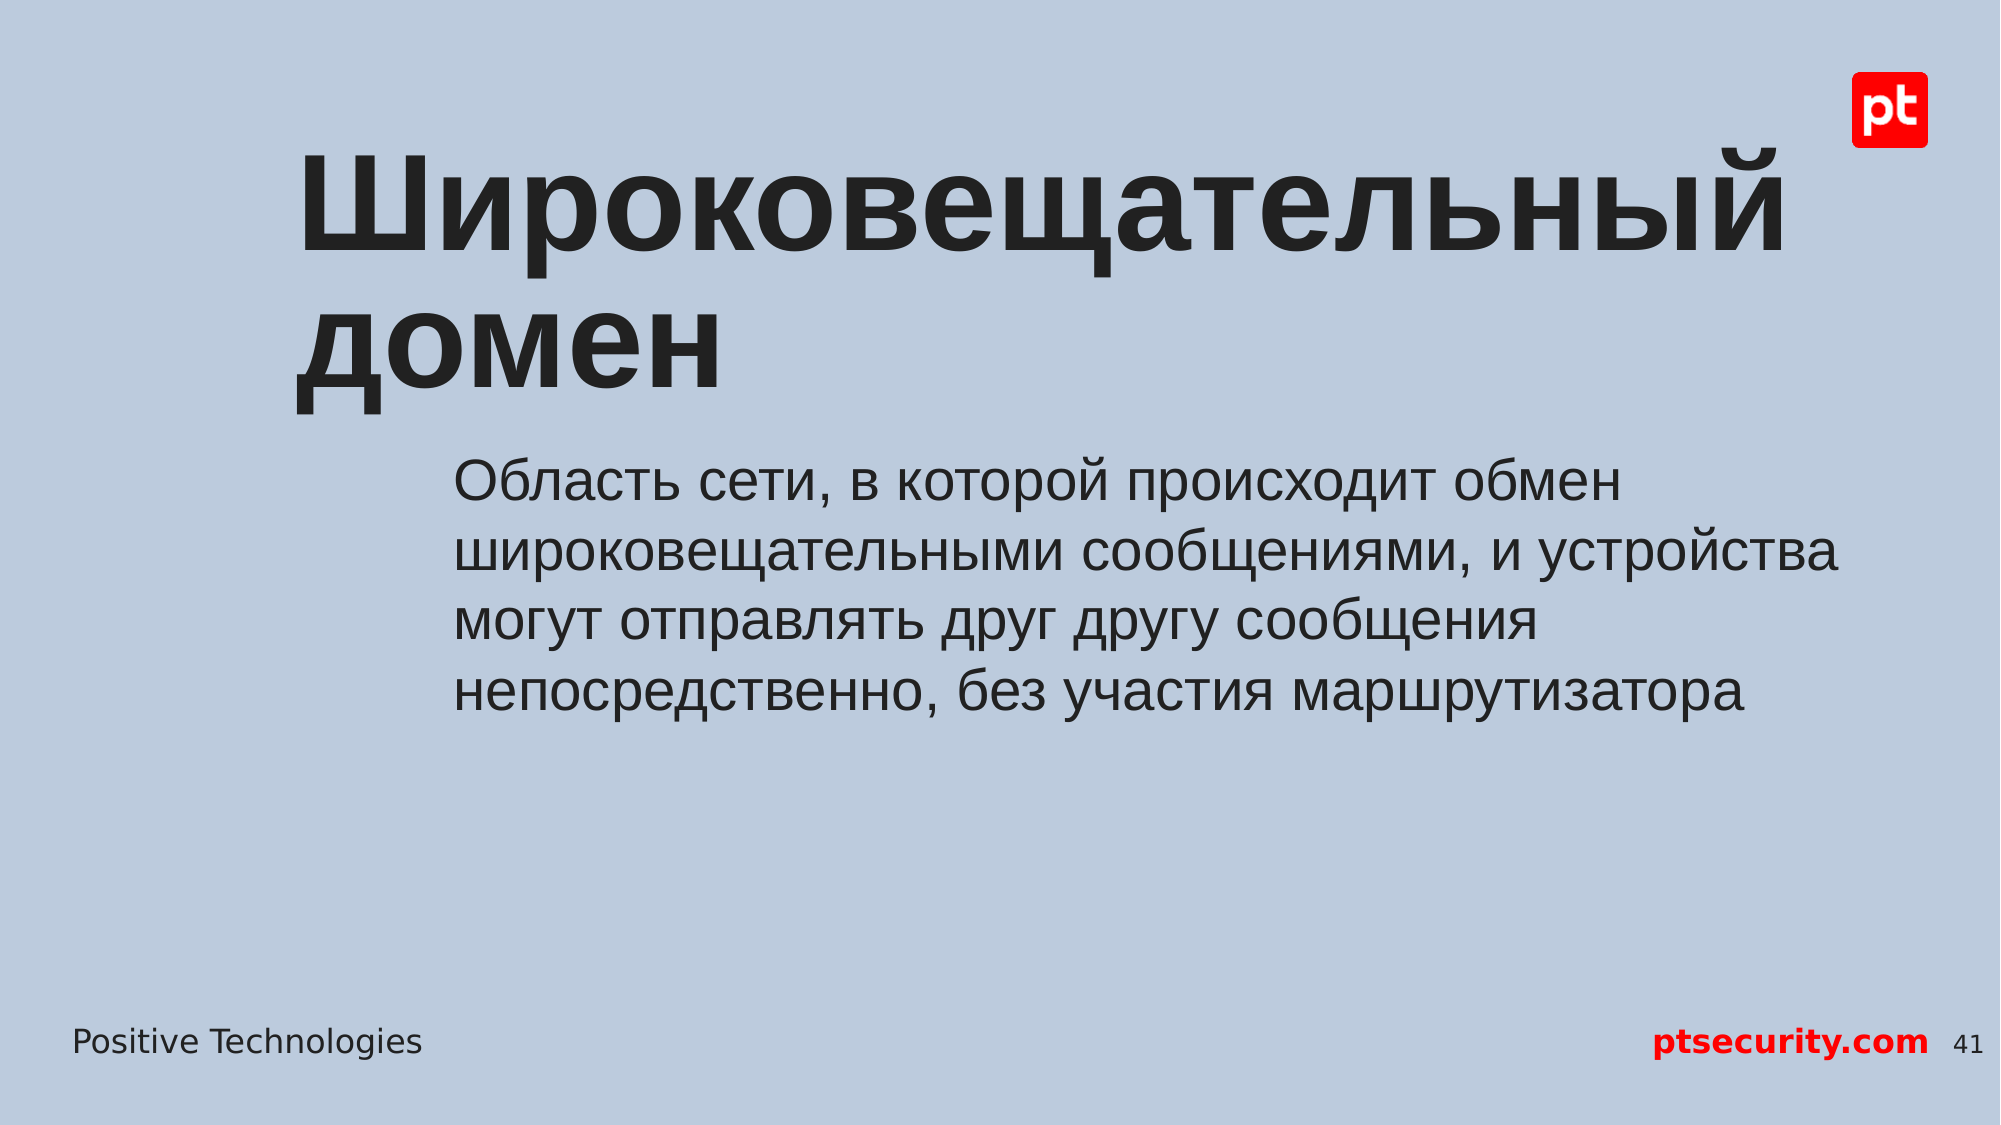

# Широковещательный домен
Область сети, в которой происходит обмен широковещательными сообщениями, и устройства могут отправлять друг другу сообщения непосредственно, без участия маршрутизатора

41